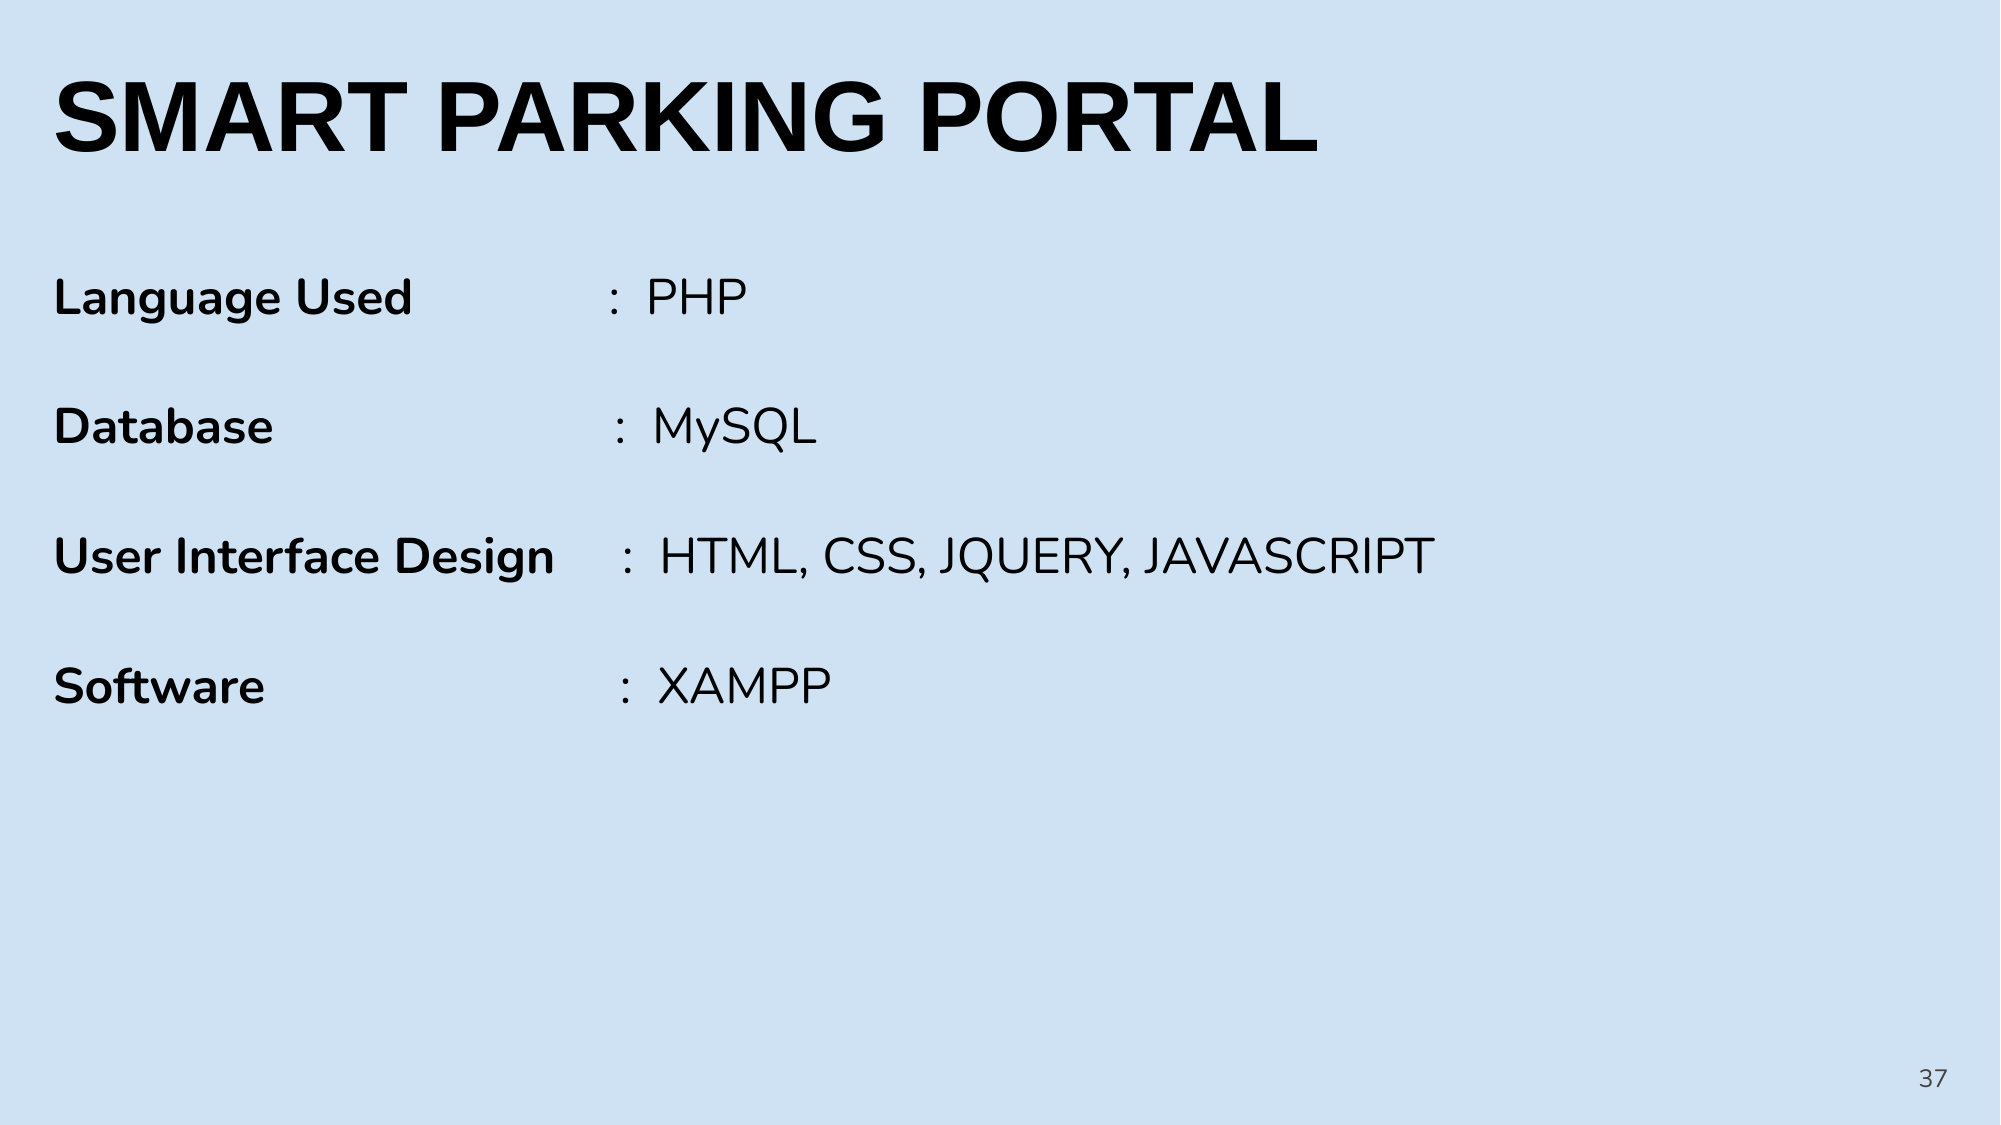

SMART PARKING PORTAL

Language Used               :  PHP
Database                          :  MySQL
User Interface Design     :  HTML, CSS, JQUERY, JAVASCRIPT
Software                 	         :  XAMPP
37